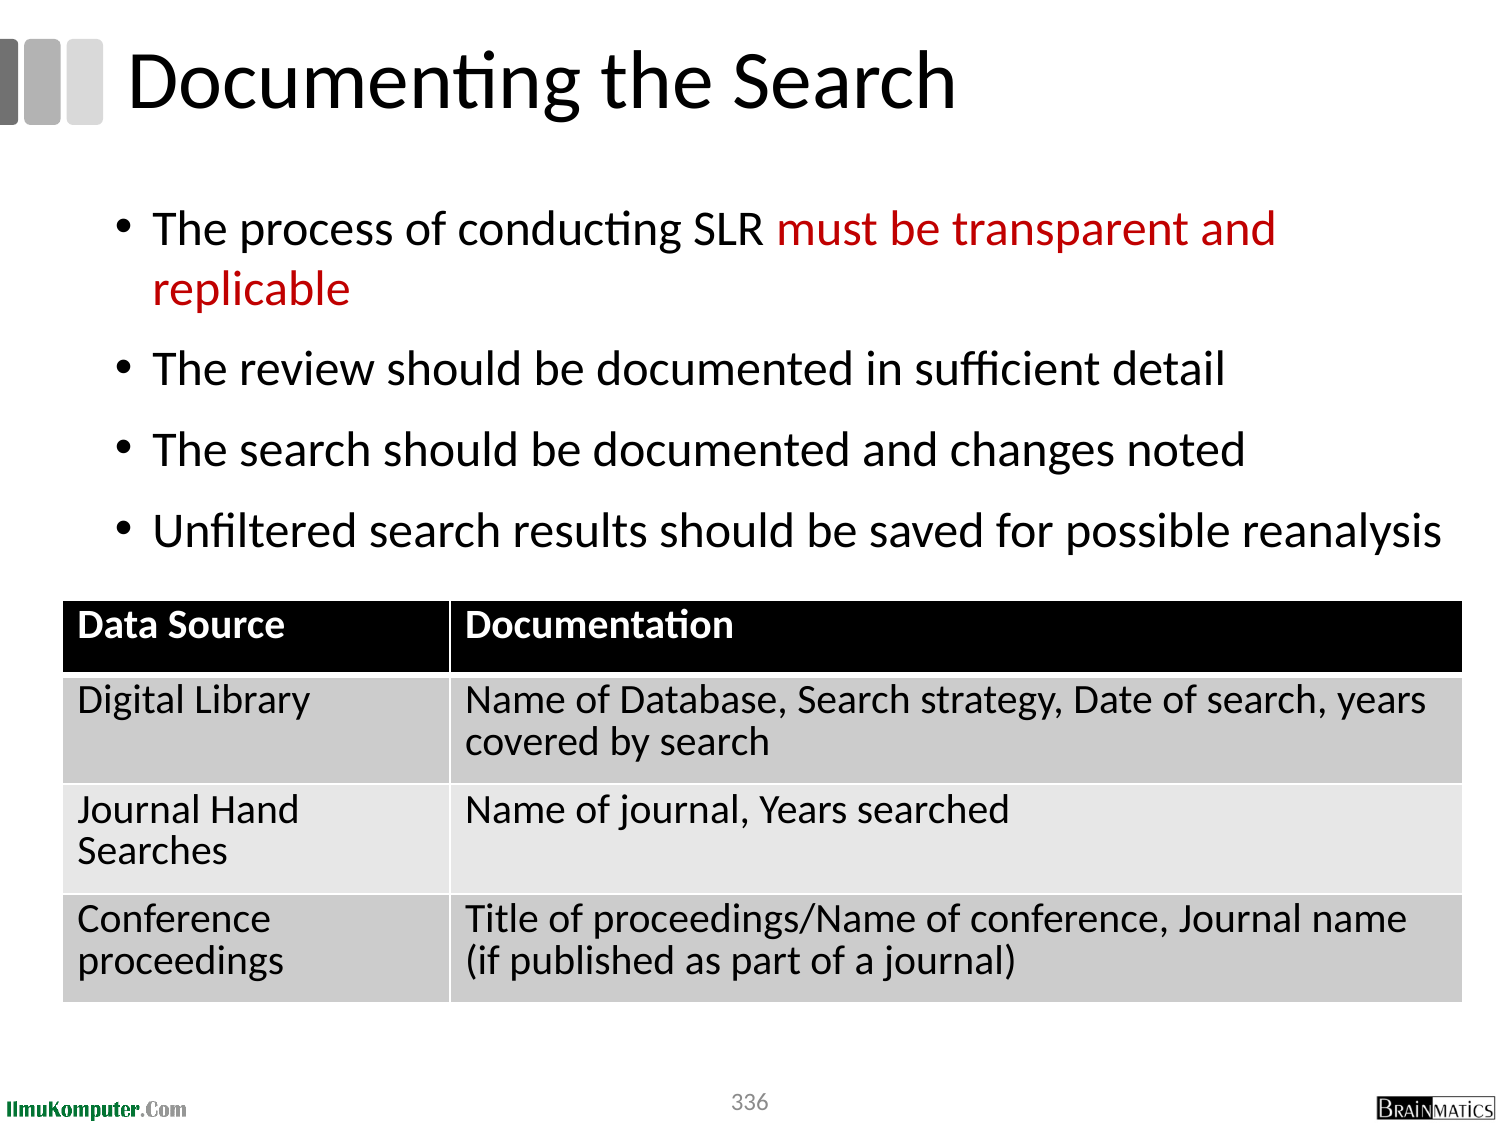

# Documenting the Search
The process of conducting SLR must be transparent and replicable
The review should be documented in sufficient detail
The search should be documented and changes noted
Unfiltered search results should be saved for possible reanalysis

| Data Source | Documentation |
| --- | --- |
| Digital Library | Name of Database, Search strategy, Date of search, years covered by search |
| Journal Hand Searches | Name of journal, Years searched |
| Conference proceedings | Title of proceedings/Name of conference, Journal name (if published as part of a journal) |
336